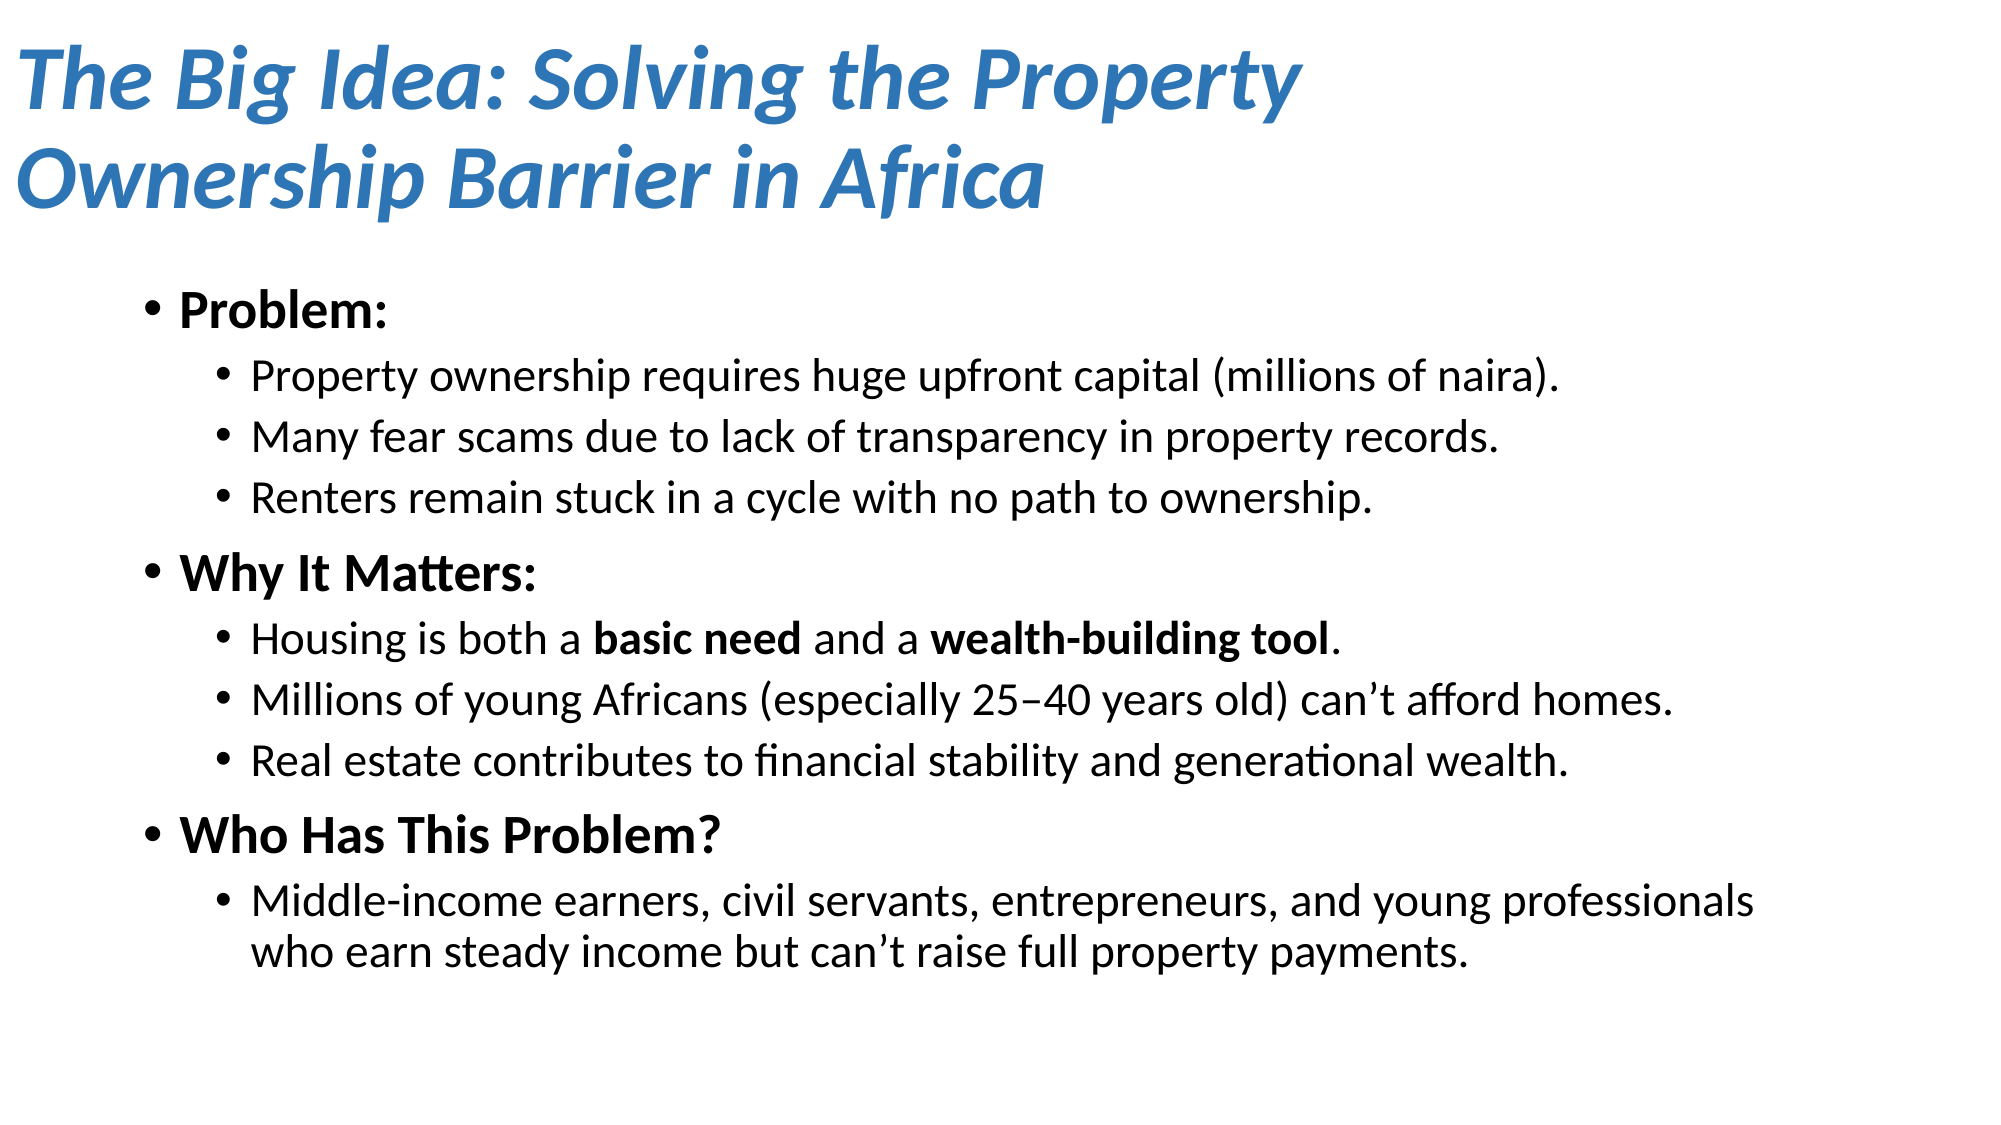

# The Big Idea: Solving the Property Ownership Barrier in Africa
Problem:
Property ownership requires huge upfront capital (millions of naira).
Many fear scams due to lack of transparency in property records.
Renters remain stuck in a cycle with no path to ownership.
Why It Matters:
Housing is both a basic need and a wealth-building tool.
Millions of young Africans (especially 25–40 years old) can’t afford homes.
Real estate contributes to financial stability and generational wealth.
Who Has This Problem?
Middle-income earners, civil servants, entrepreneurs, and young professionals who earn steady income but can’t raise full property payments.